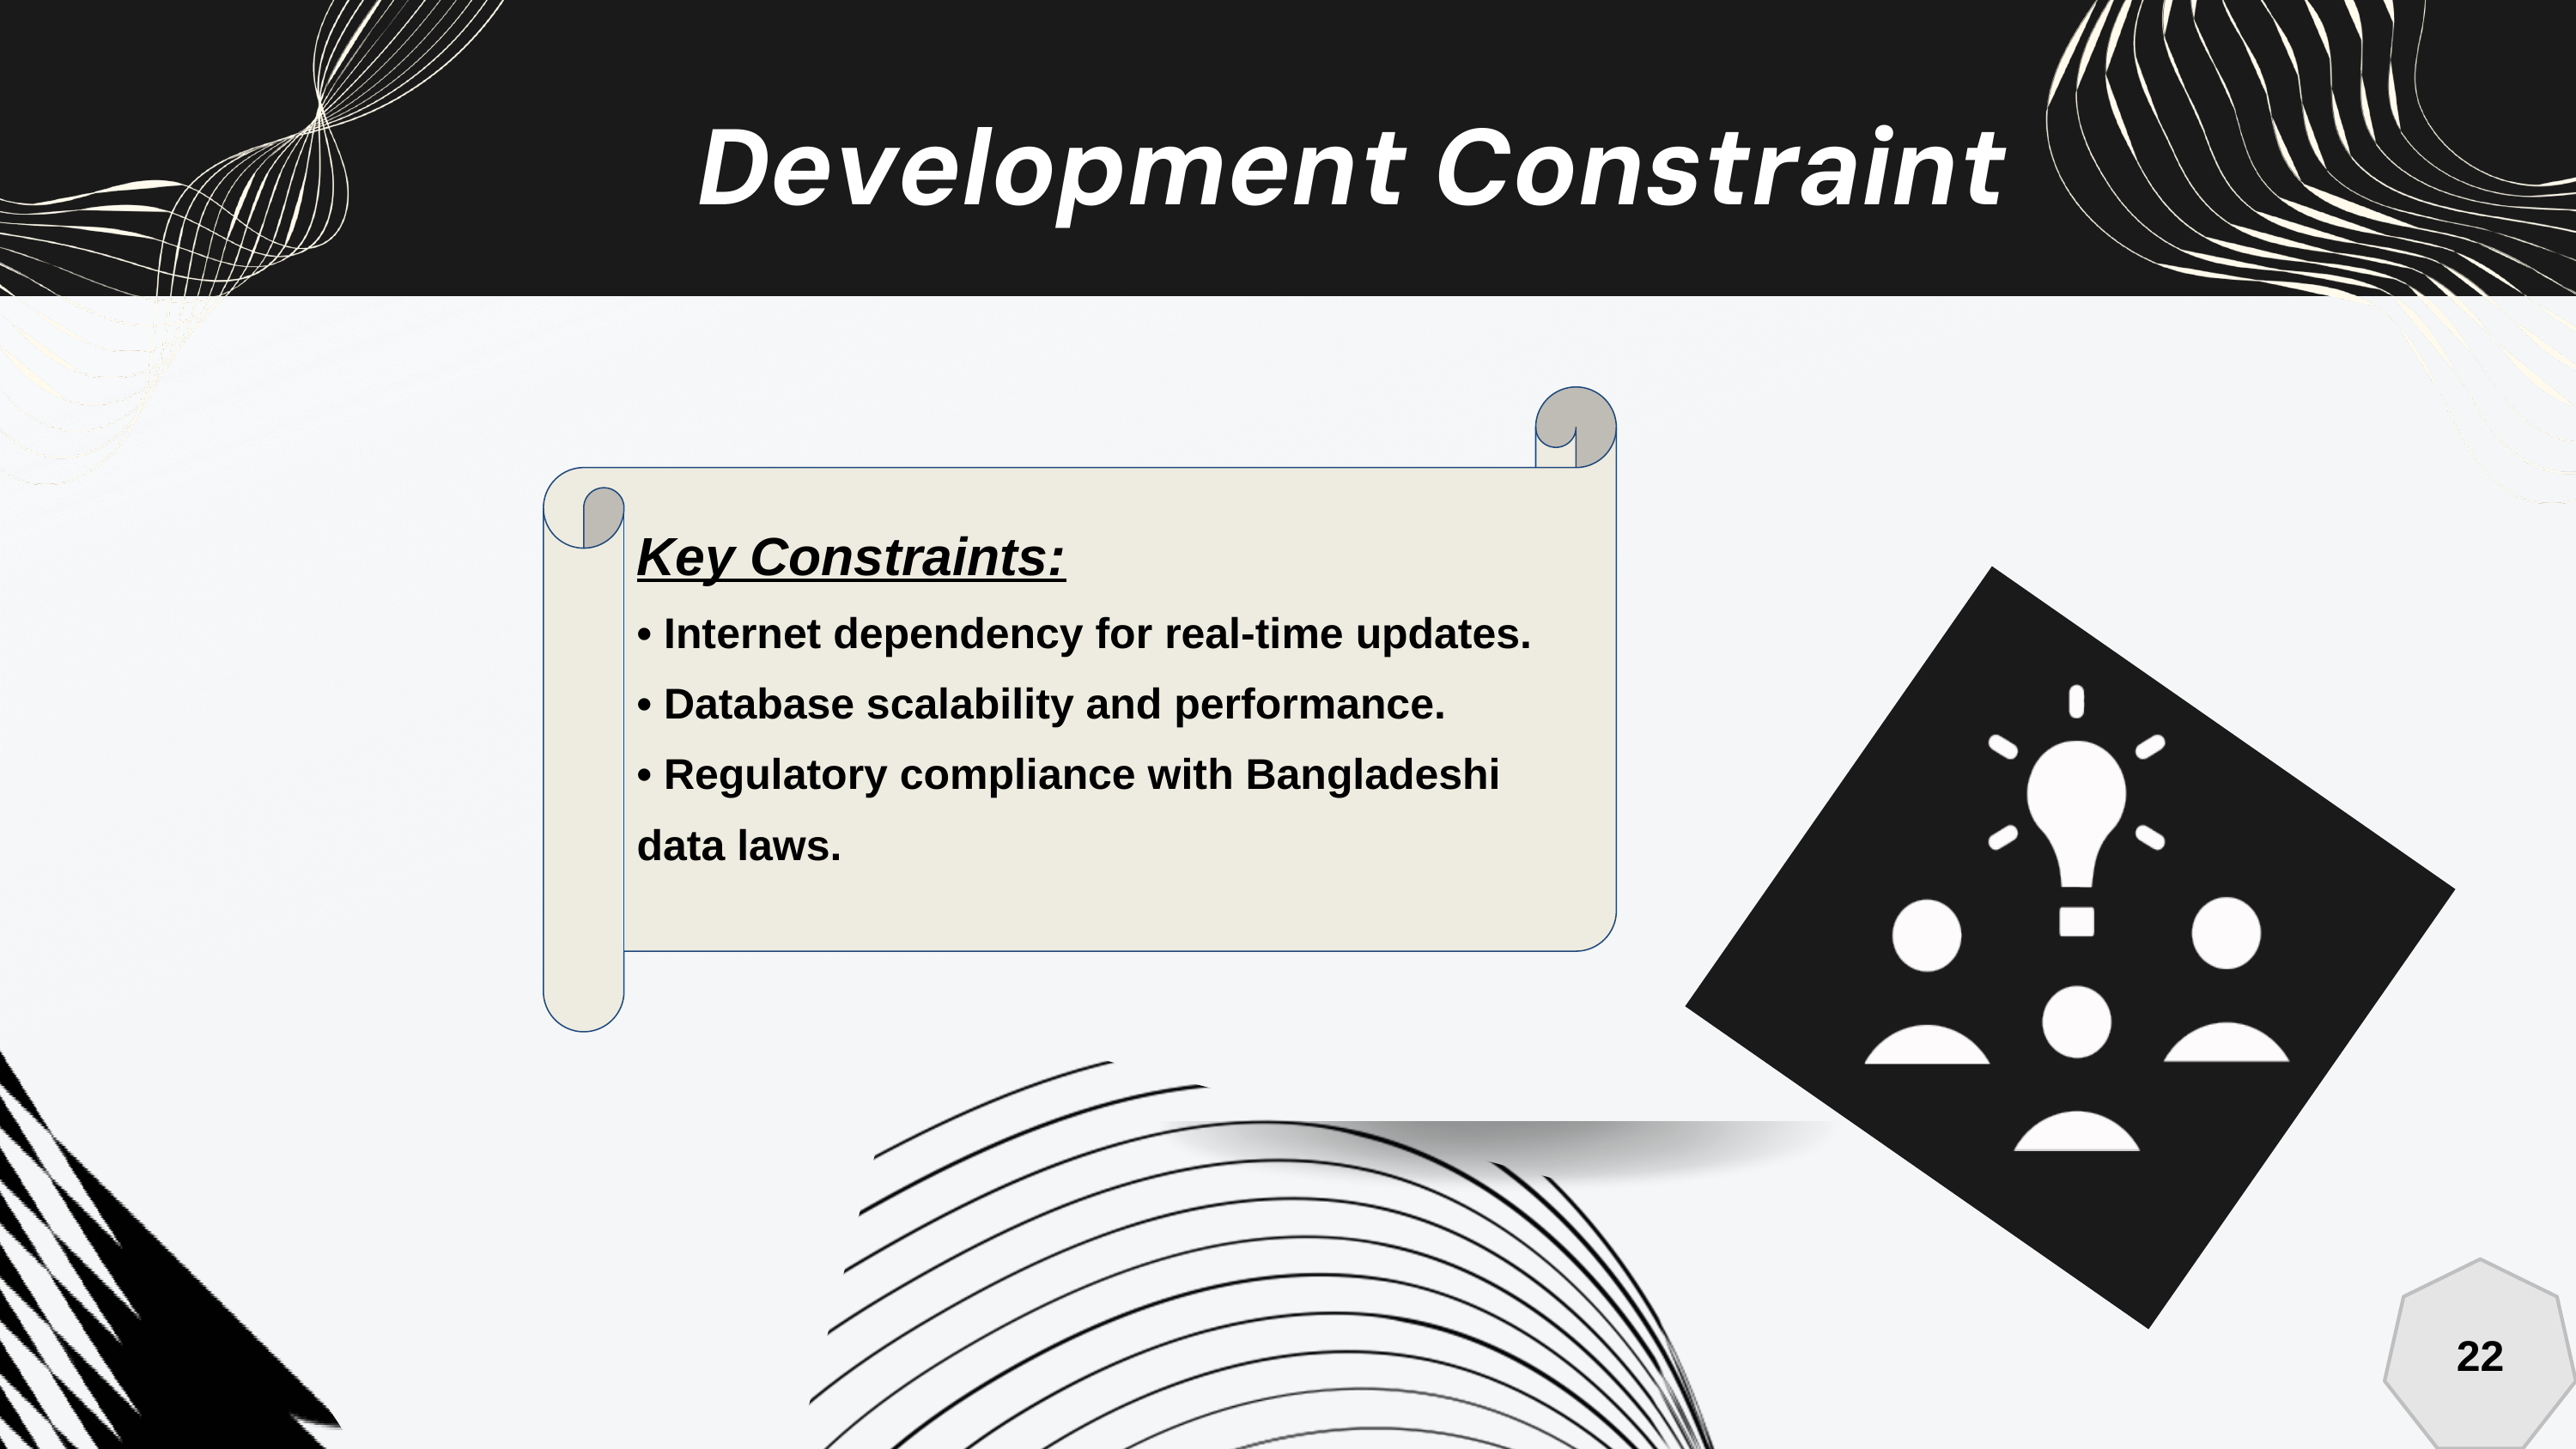

Development Constraint

Key Constraints:
• Internet dependency for real-time updates.
• Database scalability and performance.
• Regulatory compliance with Bangladeshi data laws.

22